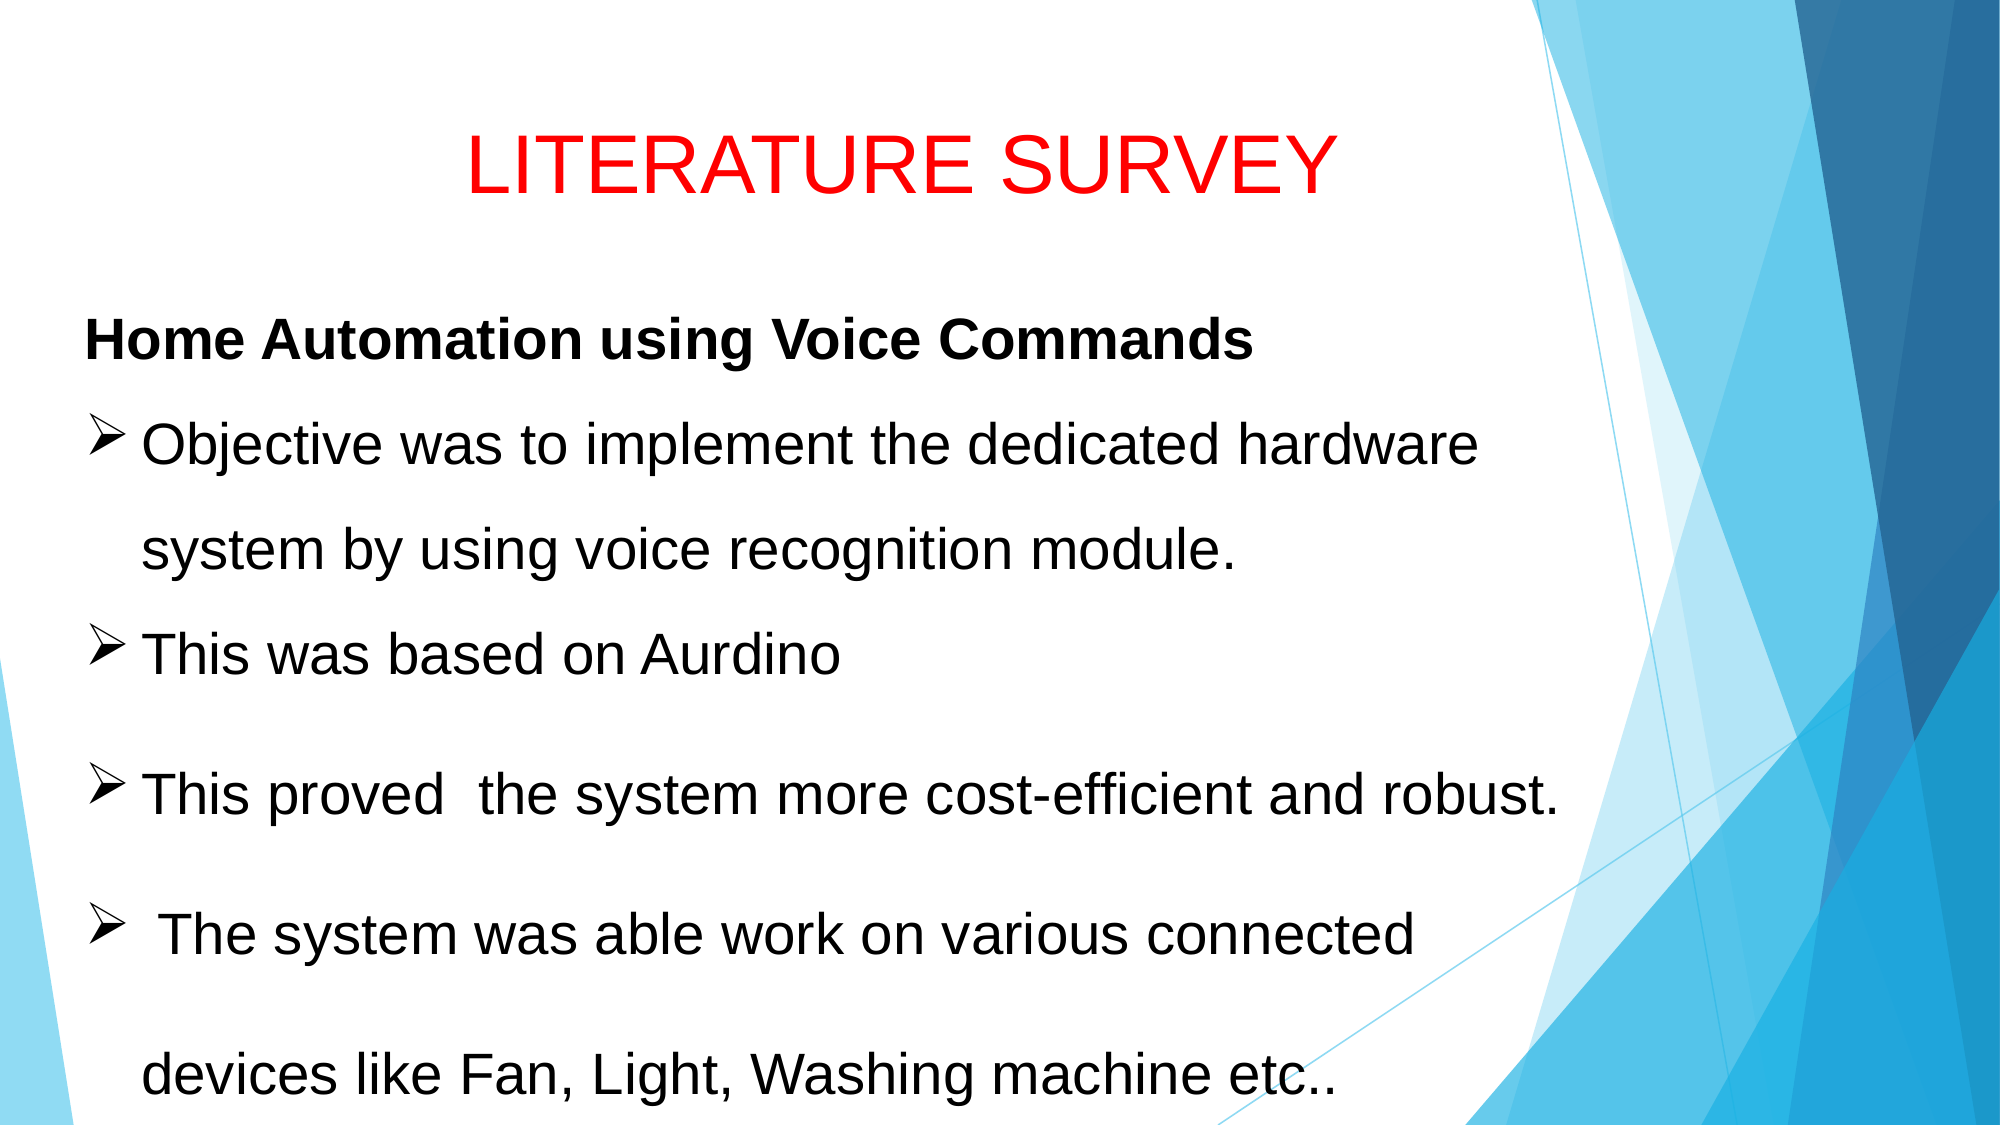

LITERATURE SURVEY
Home Automation using Voice Commands
Objective was to implement the dedicated hardware system by using voice recognition module.
This was based on Aurdino
This proved  the system more cost-efficient and robust.
 The system was able work on various connected devices like Fan, Light, Washing machine etc..